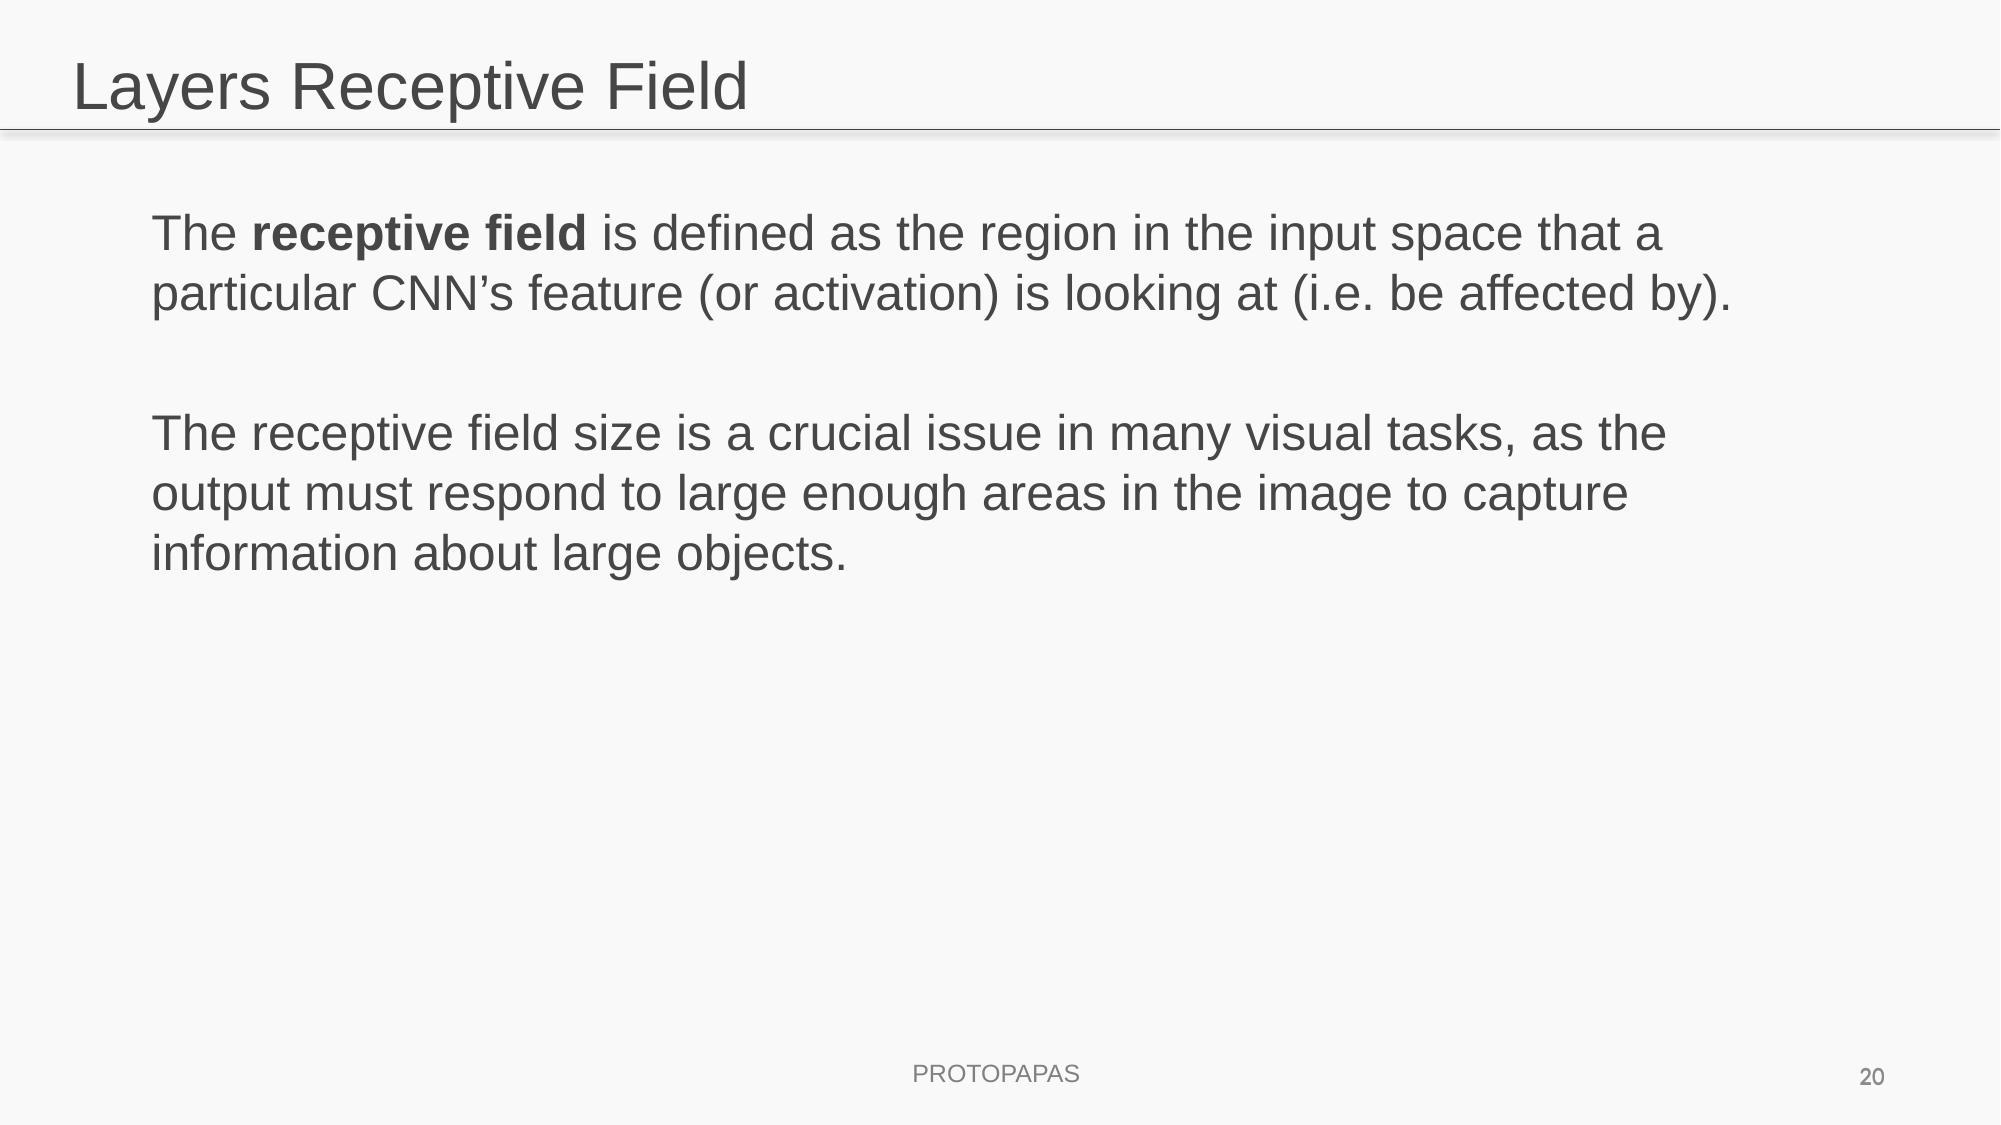

# Layers Receptive Field
The receptive field is defined as the region in the input space that a particular CNN’s feature (or activation) is looking at (i.e. be affected by).

The receptive field size is a crucial issue in many visual tasks, as the output must respond to large enough areas in the image to capture information about large objects.

Protopapas
20